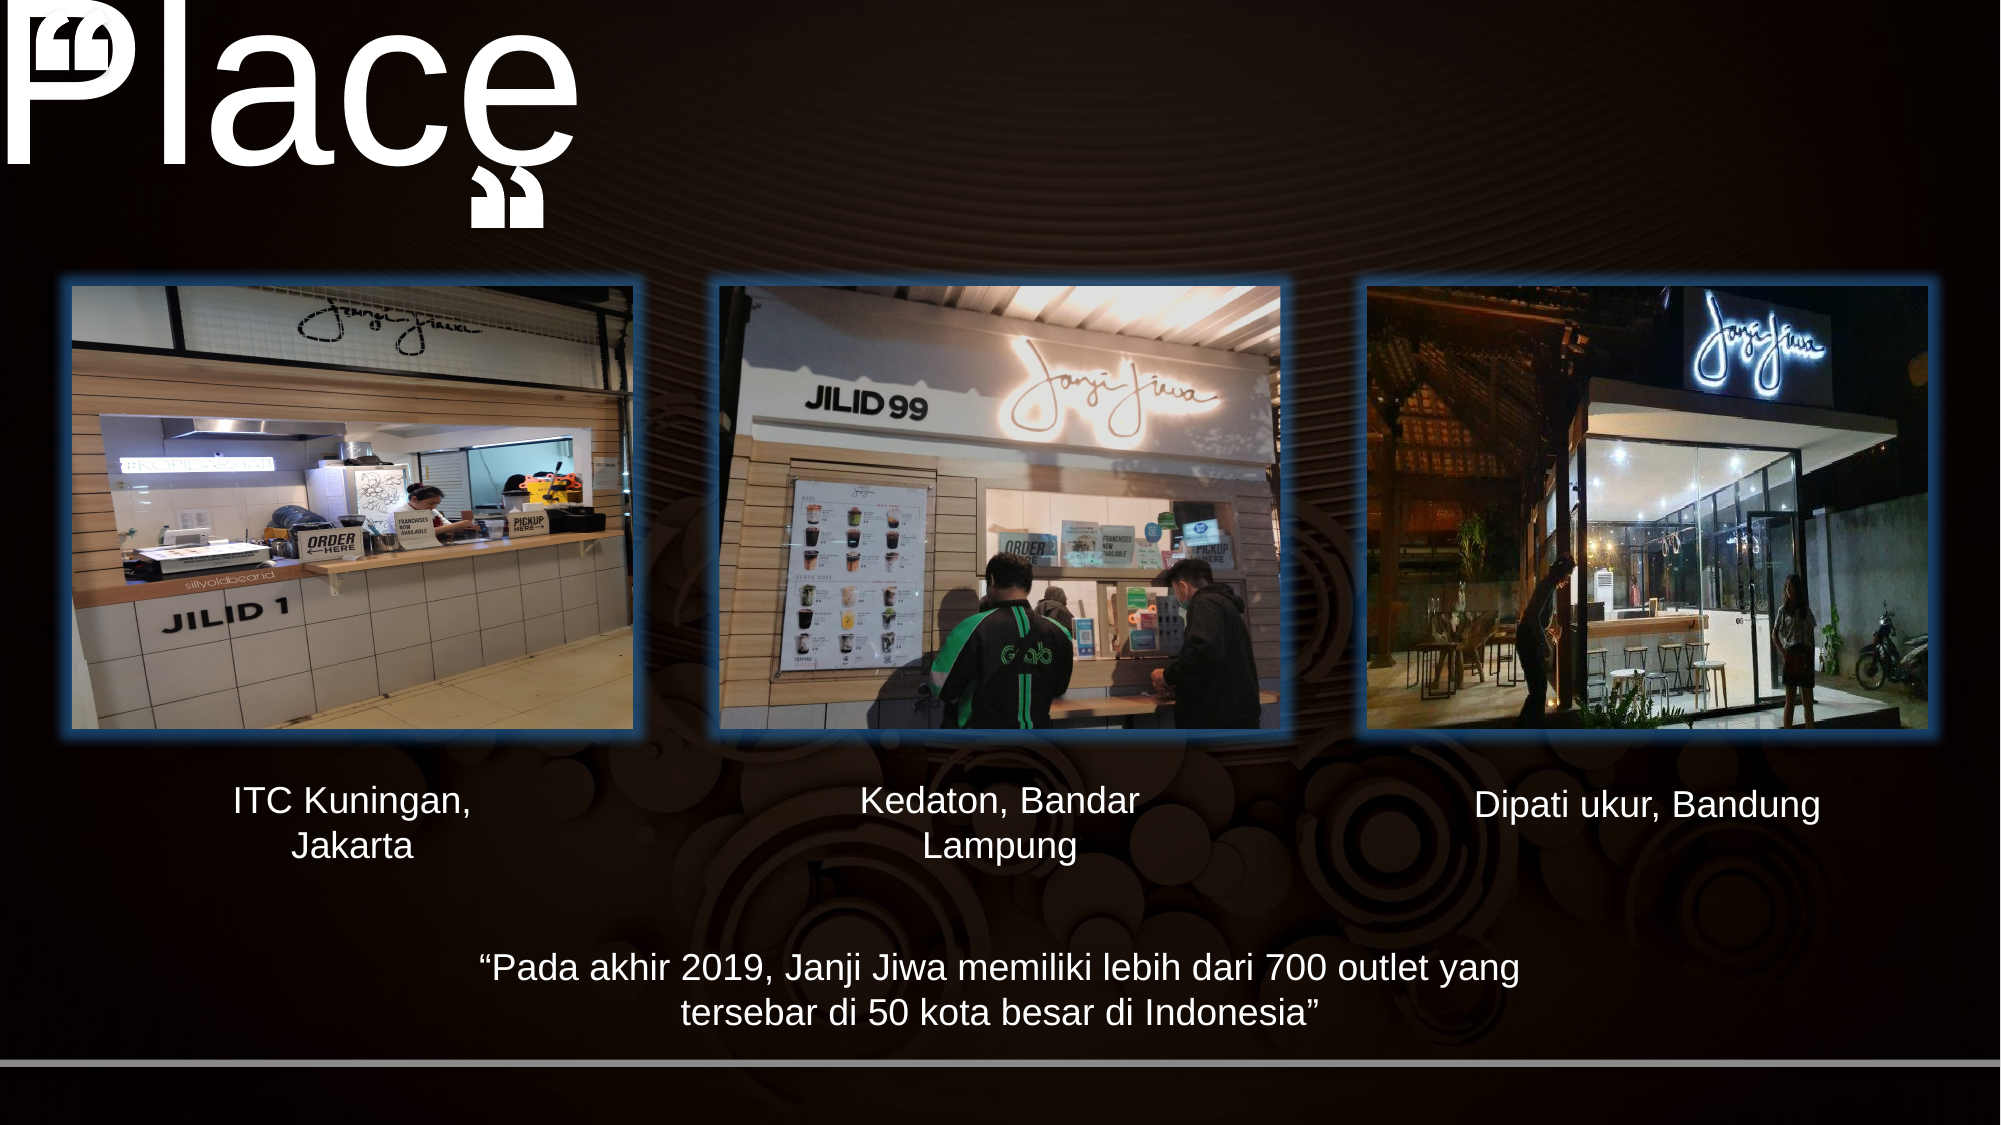

Place

ITC Kuningan, Jakarta

Kedaton, Bandar Lampung

Dipati ukur, Bandung
“Pada akhir 2019, Janji Jiwa memiliki lebih dari 700 outlet yang tersebar di 50 kota besar di Indonesia”